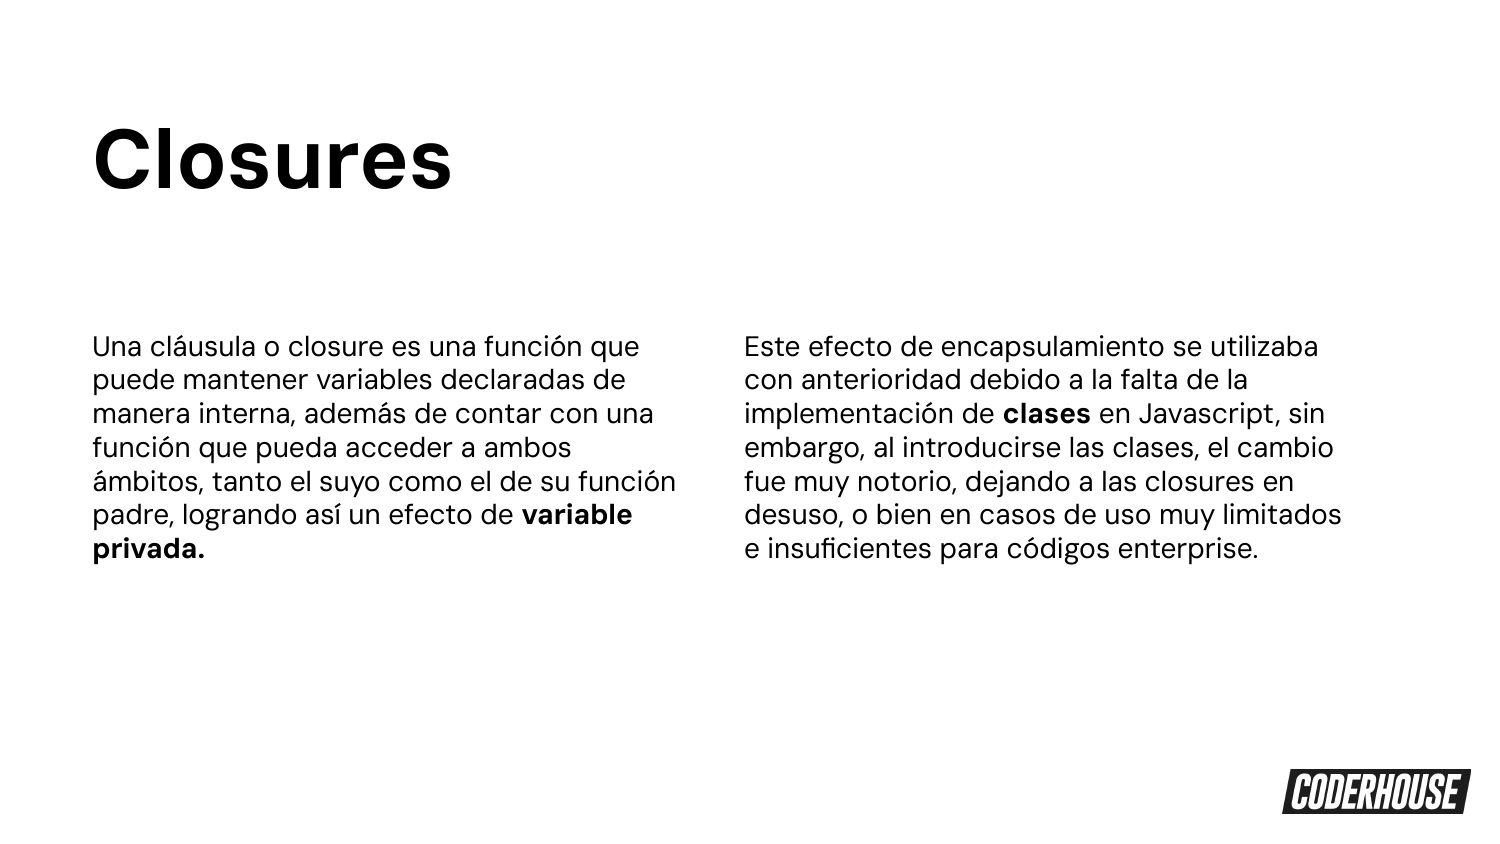

Closures
Una cláusula o closure es una función que puede mantener variables declaradas de manera interna, además de contar con una función que pueda acceder a ambos ámbitos, tanto el suyo como el de su función padre, logrando así un efecto de variable privada.
Este efecto de encapsulamiento se utilizaba con anterioridad debido a la falta de la implementación de clases en Javascript, sin embargo, al introducirse las clases, el cambio fue muy notorio, dejando a las closures en desuso, o bien en casos de uso muy limitados e insuficientes para códigos enterprise.